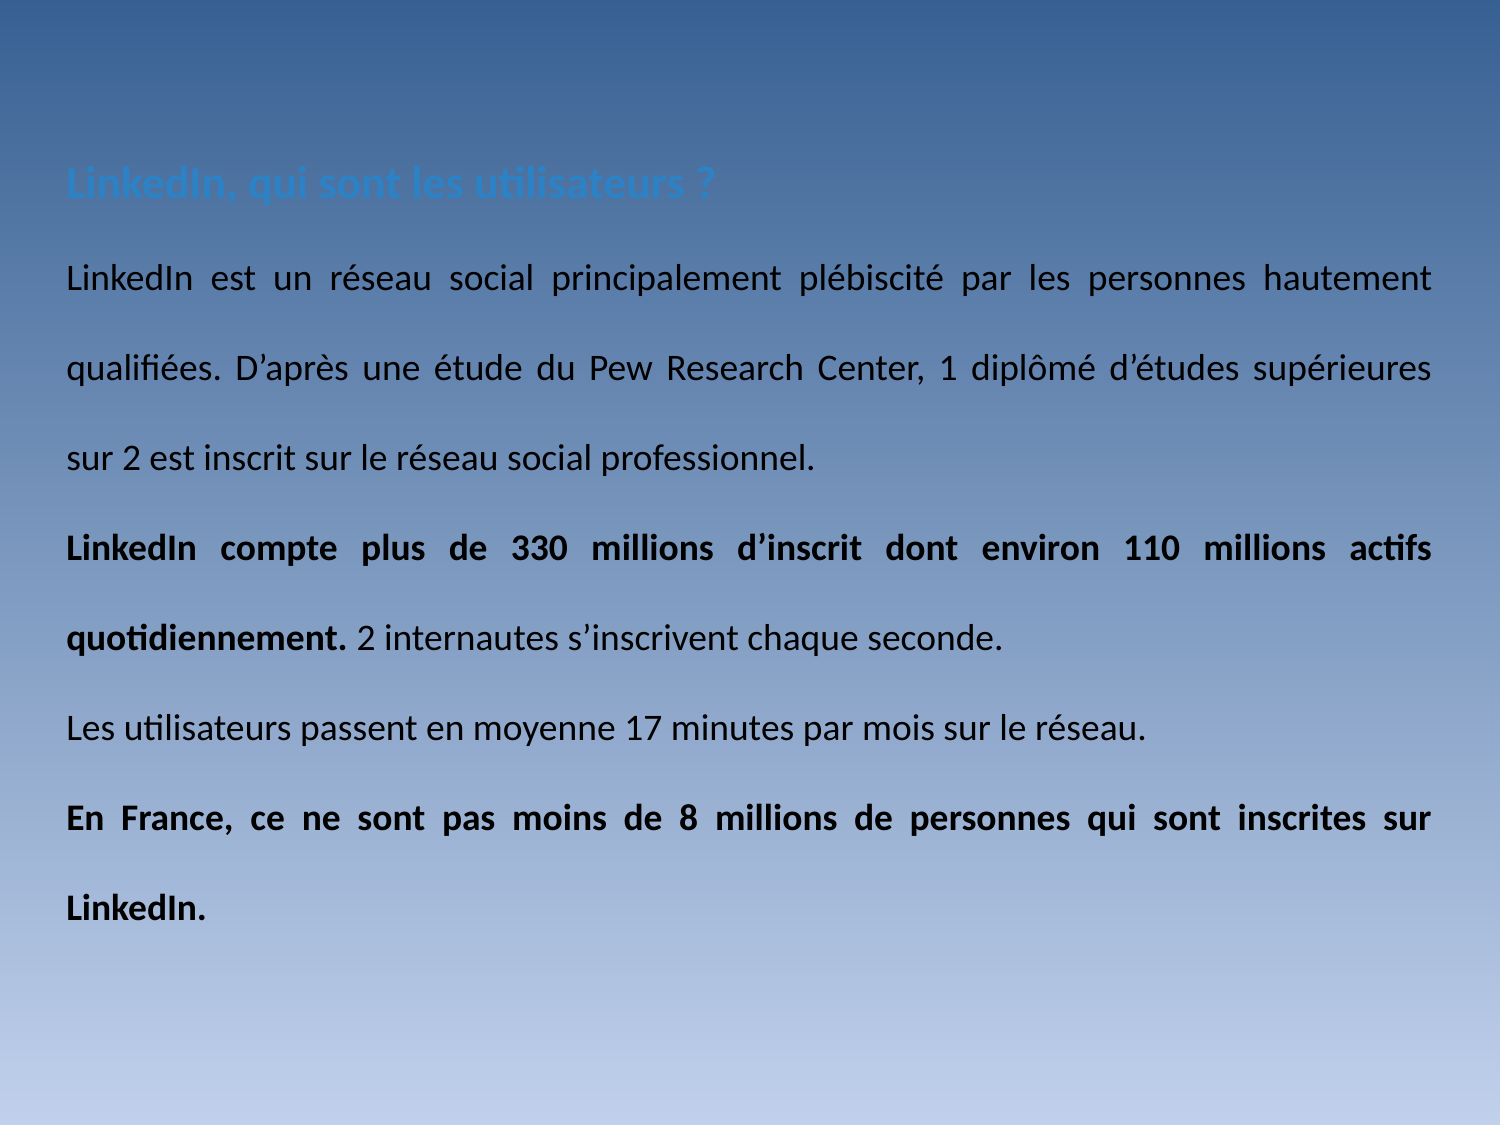

LinkedIn, qui sont les utilisateurs ?
LinkedIn est un réseau social principalement plébiscité par les personnes hautement qualifiées. D’après une étude du Pew Research Center, 1 diplômé d’études supérieures sur 2 est inscrit sur le réseau social professionnel.
LinkedIn compte plus de 330 millions d’inscrit dont environ 110 millions actifs quotidiennement. 2 internautes s’inscrivent chaque seconde.
Les utilisateurs passent en moyenne 17 minutes par mois sur le réseau.
En France, ce ne sont pas moins de 8 millions de personnes qui sont inscrites sur LinkedIn.